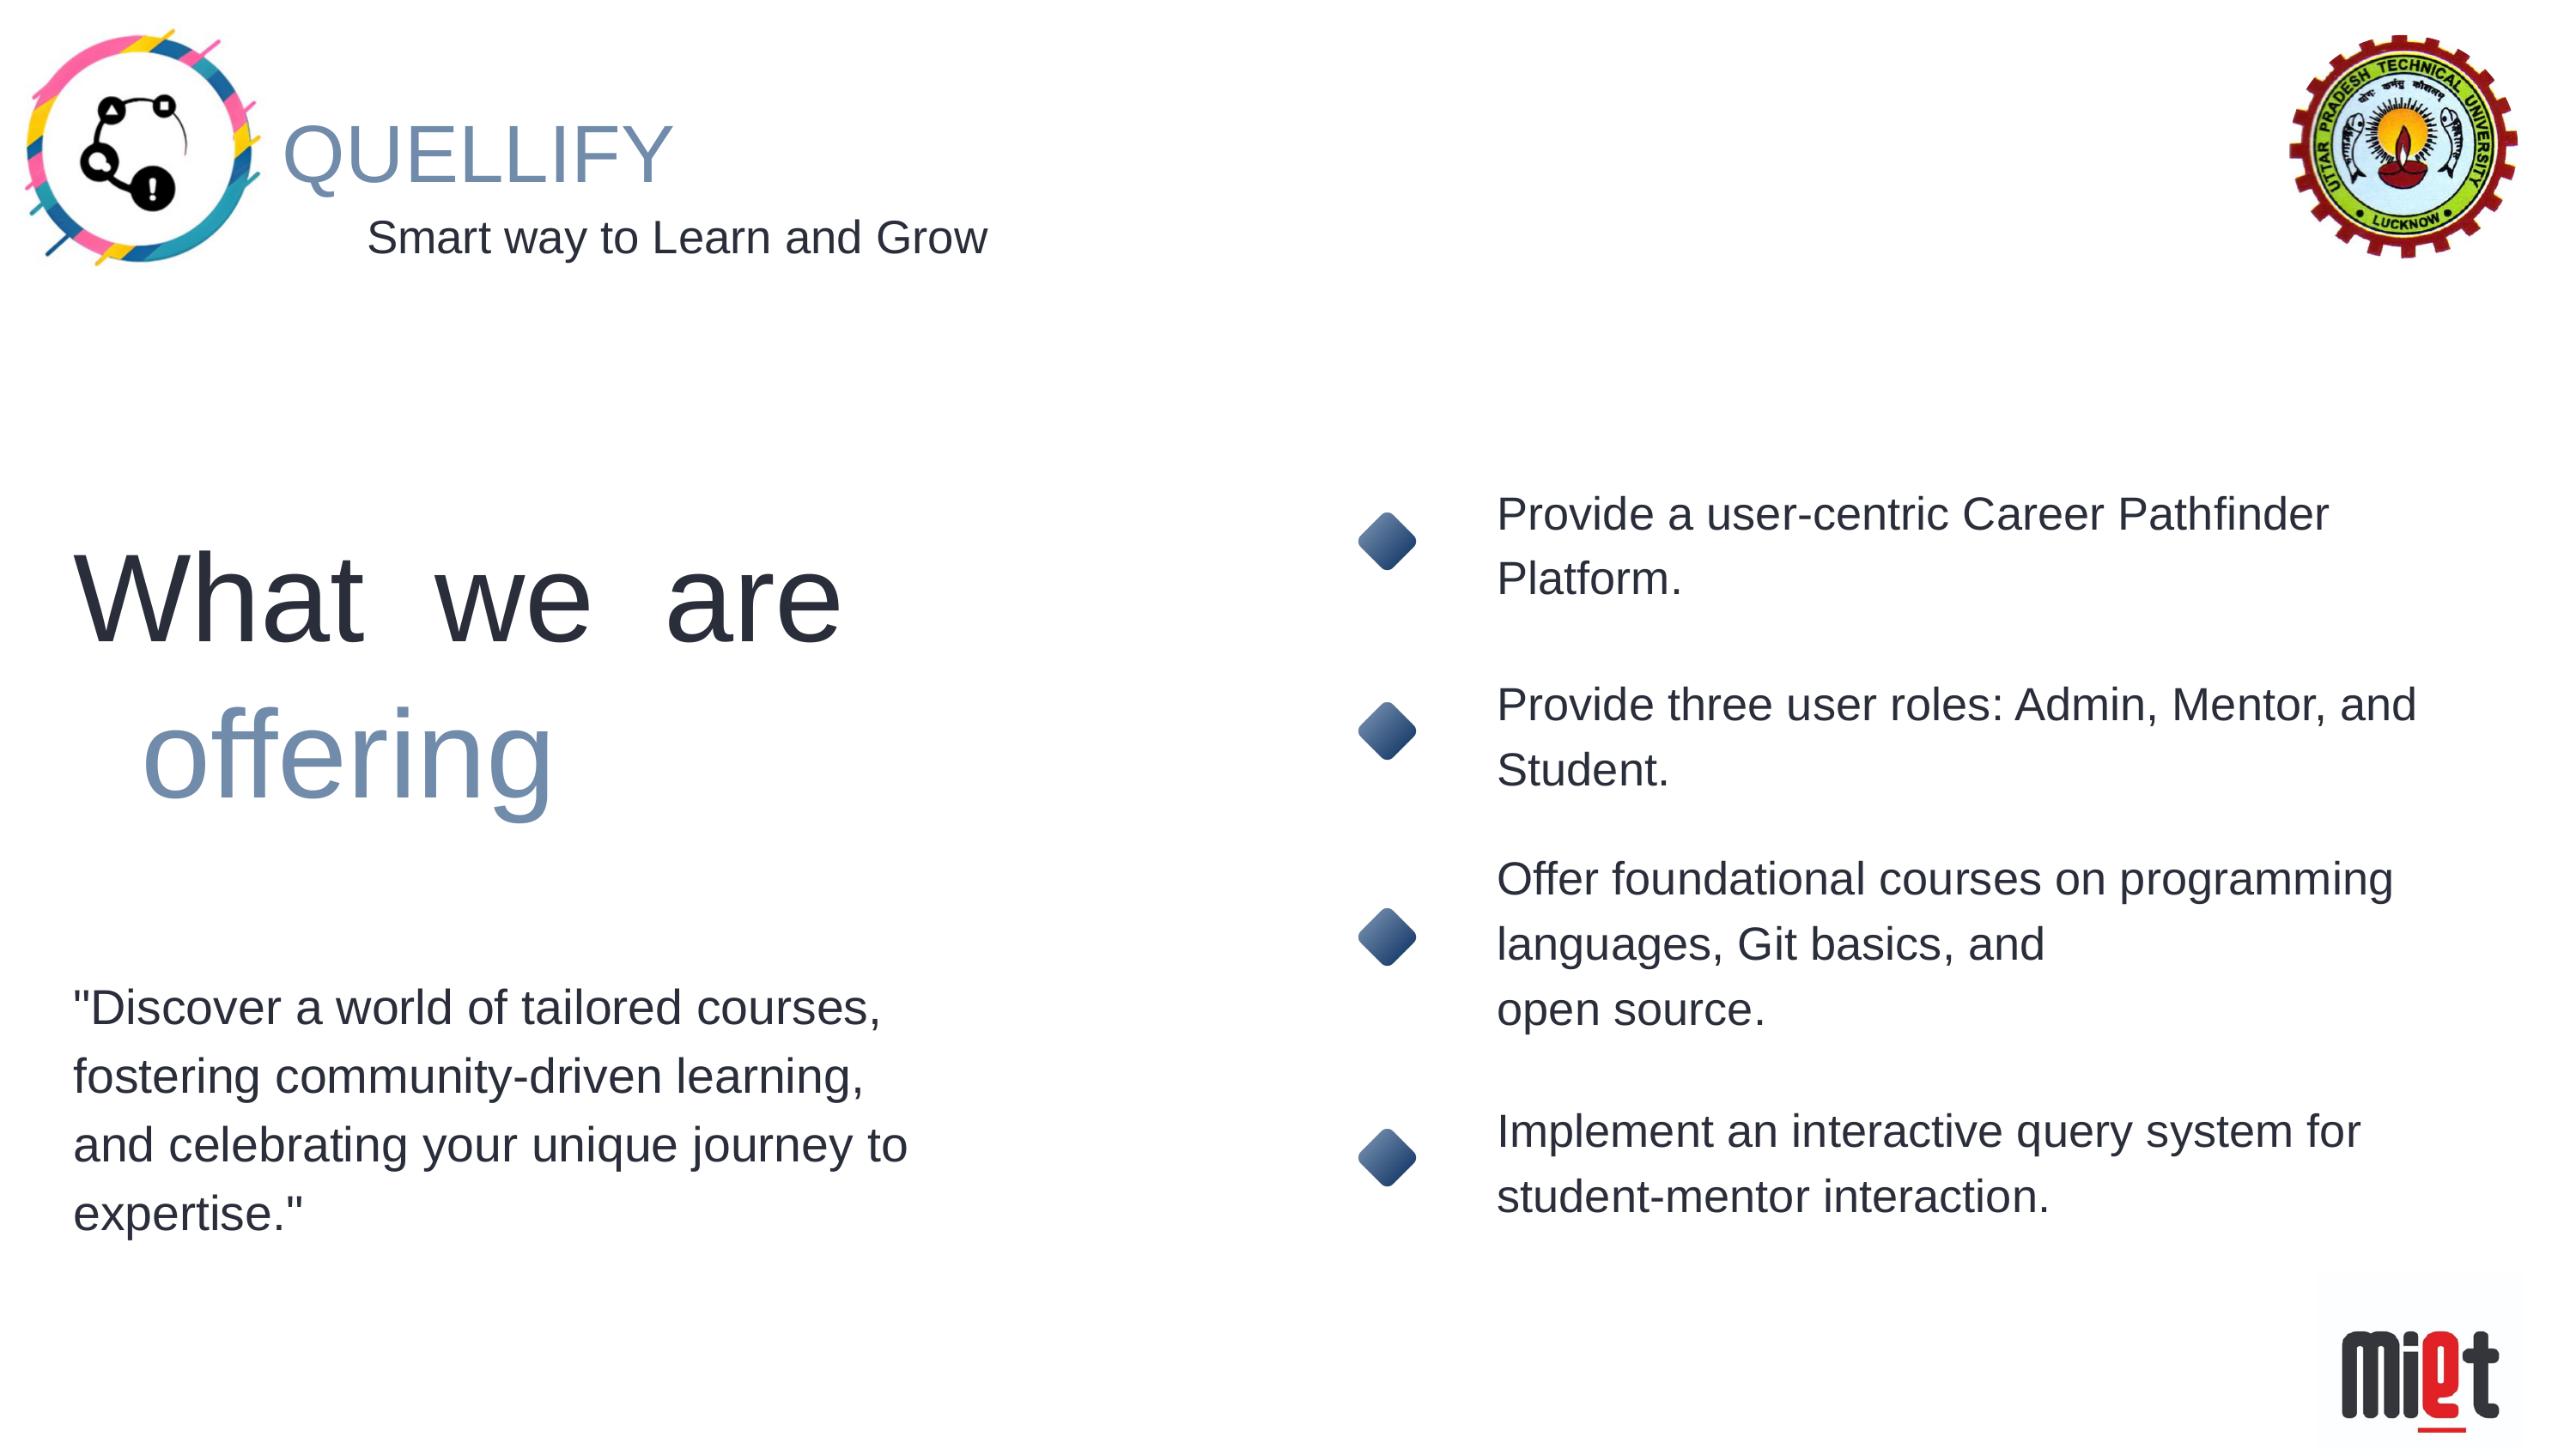

QUELLIFY
Smart way to Learn and Grow
Provide a user-centric Career Pathfinder Platform.

What  we  are
offering
Provide three user roles: Admin, Mentor, and Student.

Offer foundational courses on programming languages, Git basics, and
open source.

"Discover a world of tailored courses, fostering community-driven learning, and celebrating your unique journey to expertise."
Implement an interactive query system for student-mentor interaction.